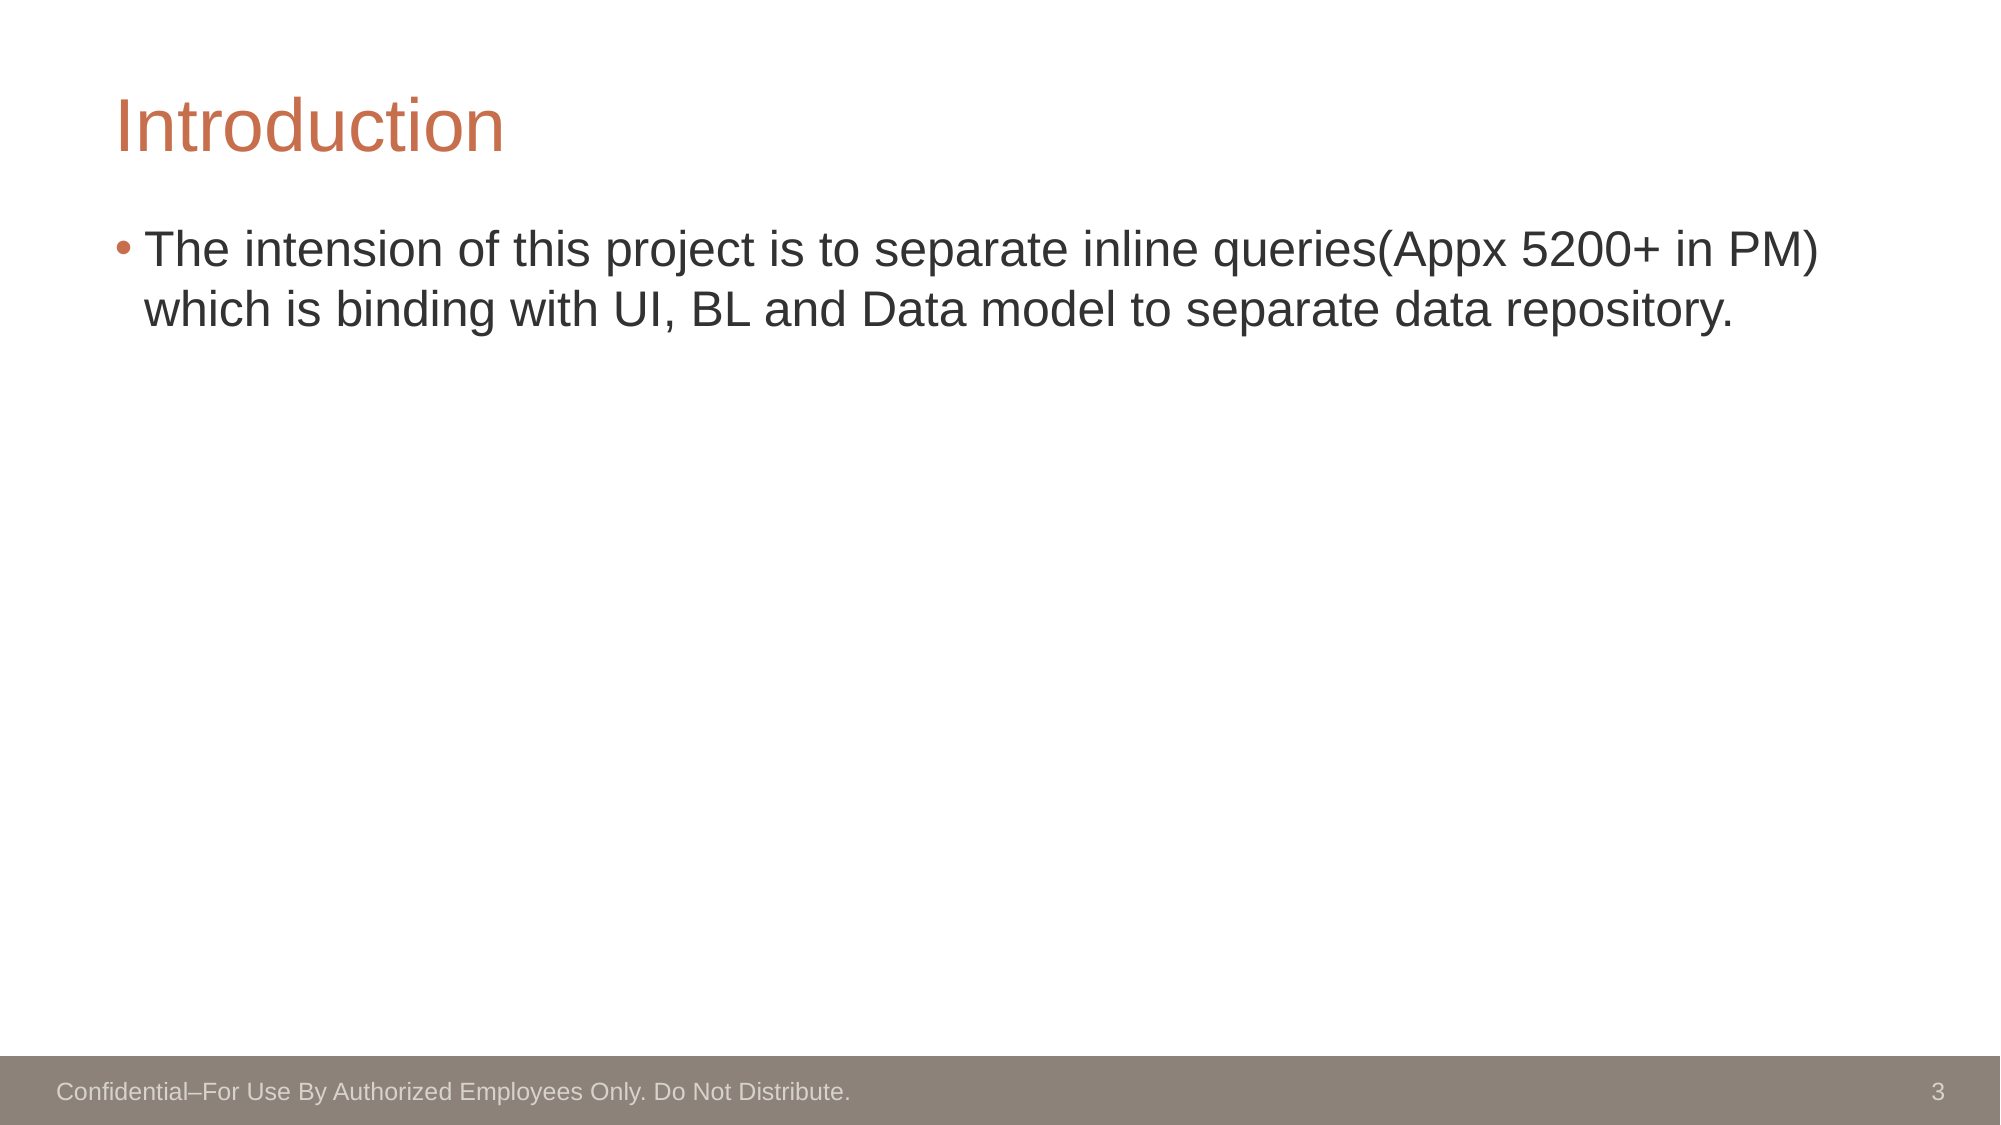

# Introduction
The intension of this project is to separate inline queries(Appx 5200+ in PM) which is binding with UI, BL and Data model to separate data repository.